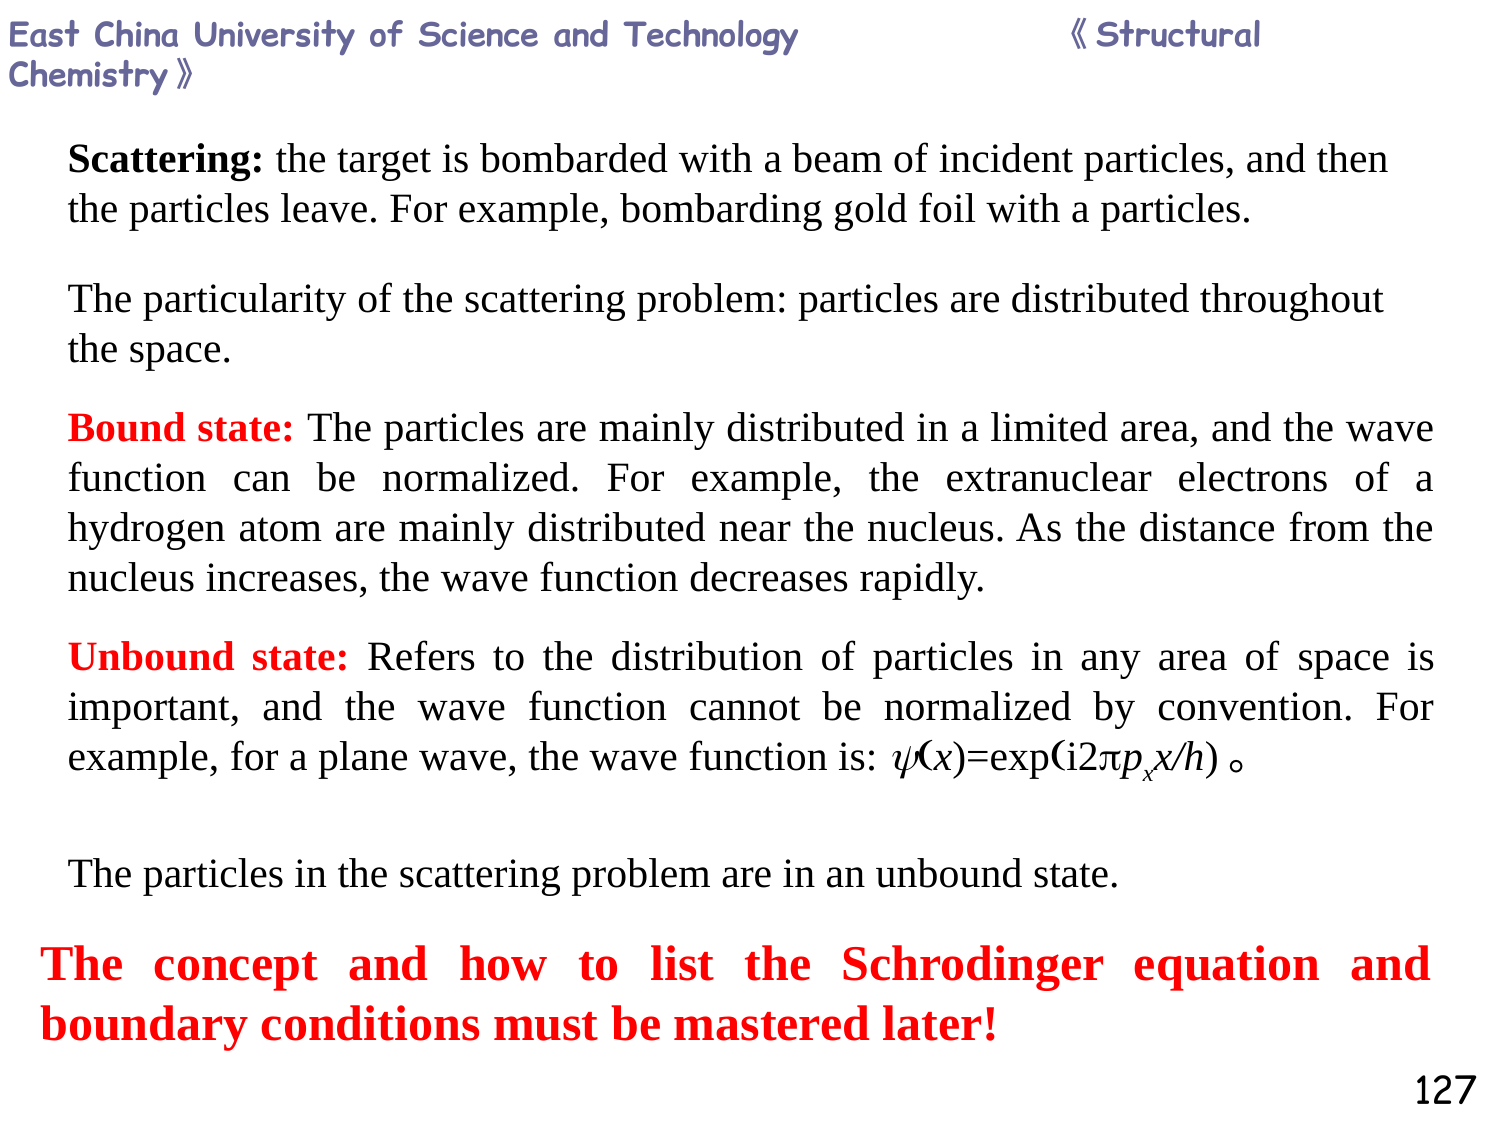

Scattering: the target is bombarded with a beam of incident particles, and then the particles leave. For example, bombarding gold foil with a particles.
The particularity of the scattering problem: particles are distributed throughout the space.
Bound state: The particles are mainly distributed in a limited area, and the wave function can be normalized. For example, the extranuclear electrons of a hydrogen atom are mainly distributed near the nucleus. As the distance from the nucleus increases, the wave function decreases rapidly.
Unbound state: Refers to the distribution of particles in any area of ​​space is important, and the wave function cannot be normalized by convention. For example, for a plane wave, the wave function is: ψ(x)=exp(i2πpxx/h)。
The particles in the scattering problem are in an unbound state.
The concept and how to list the Schrodinger equation and boundary conditions must be mastered later!